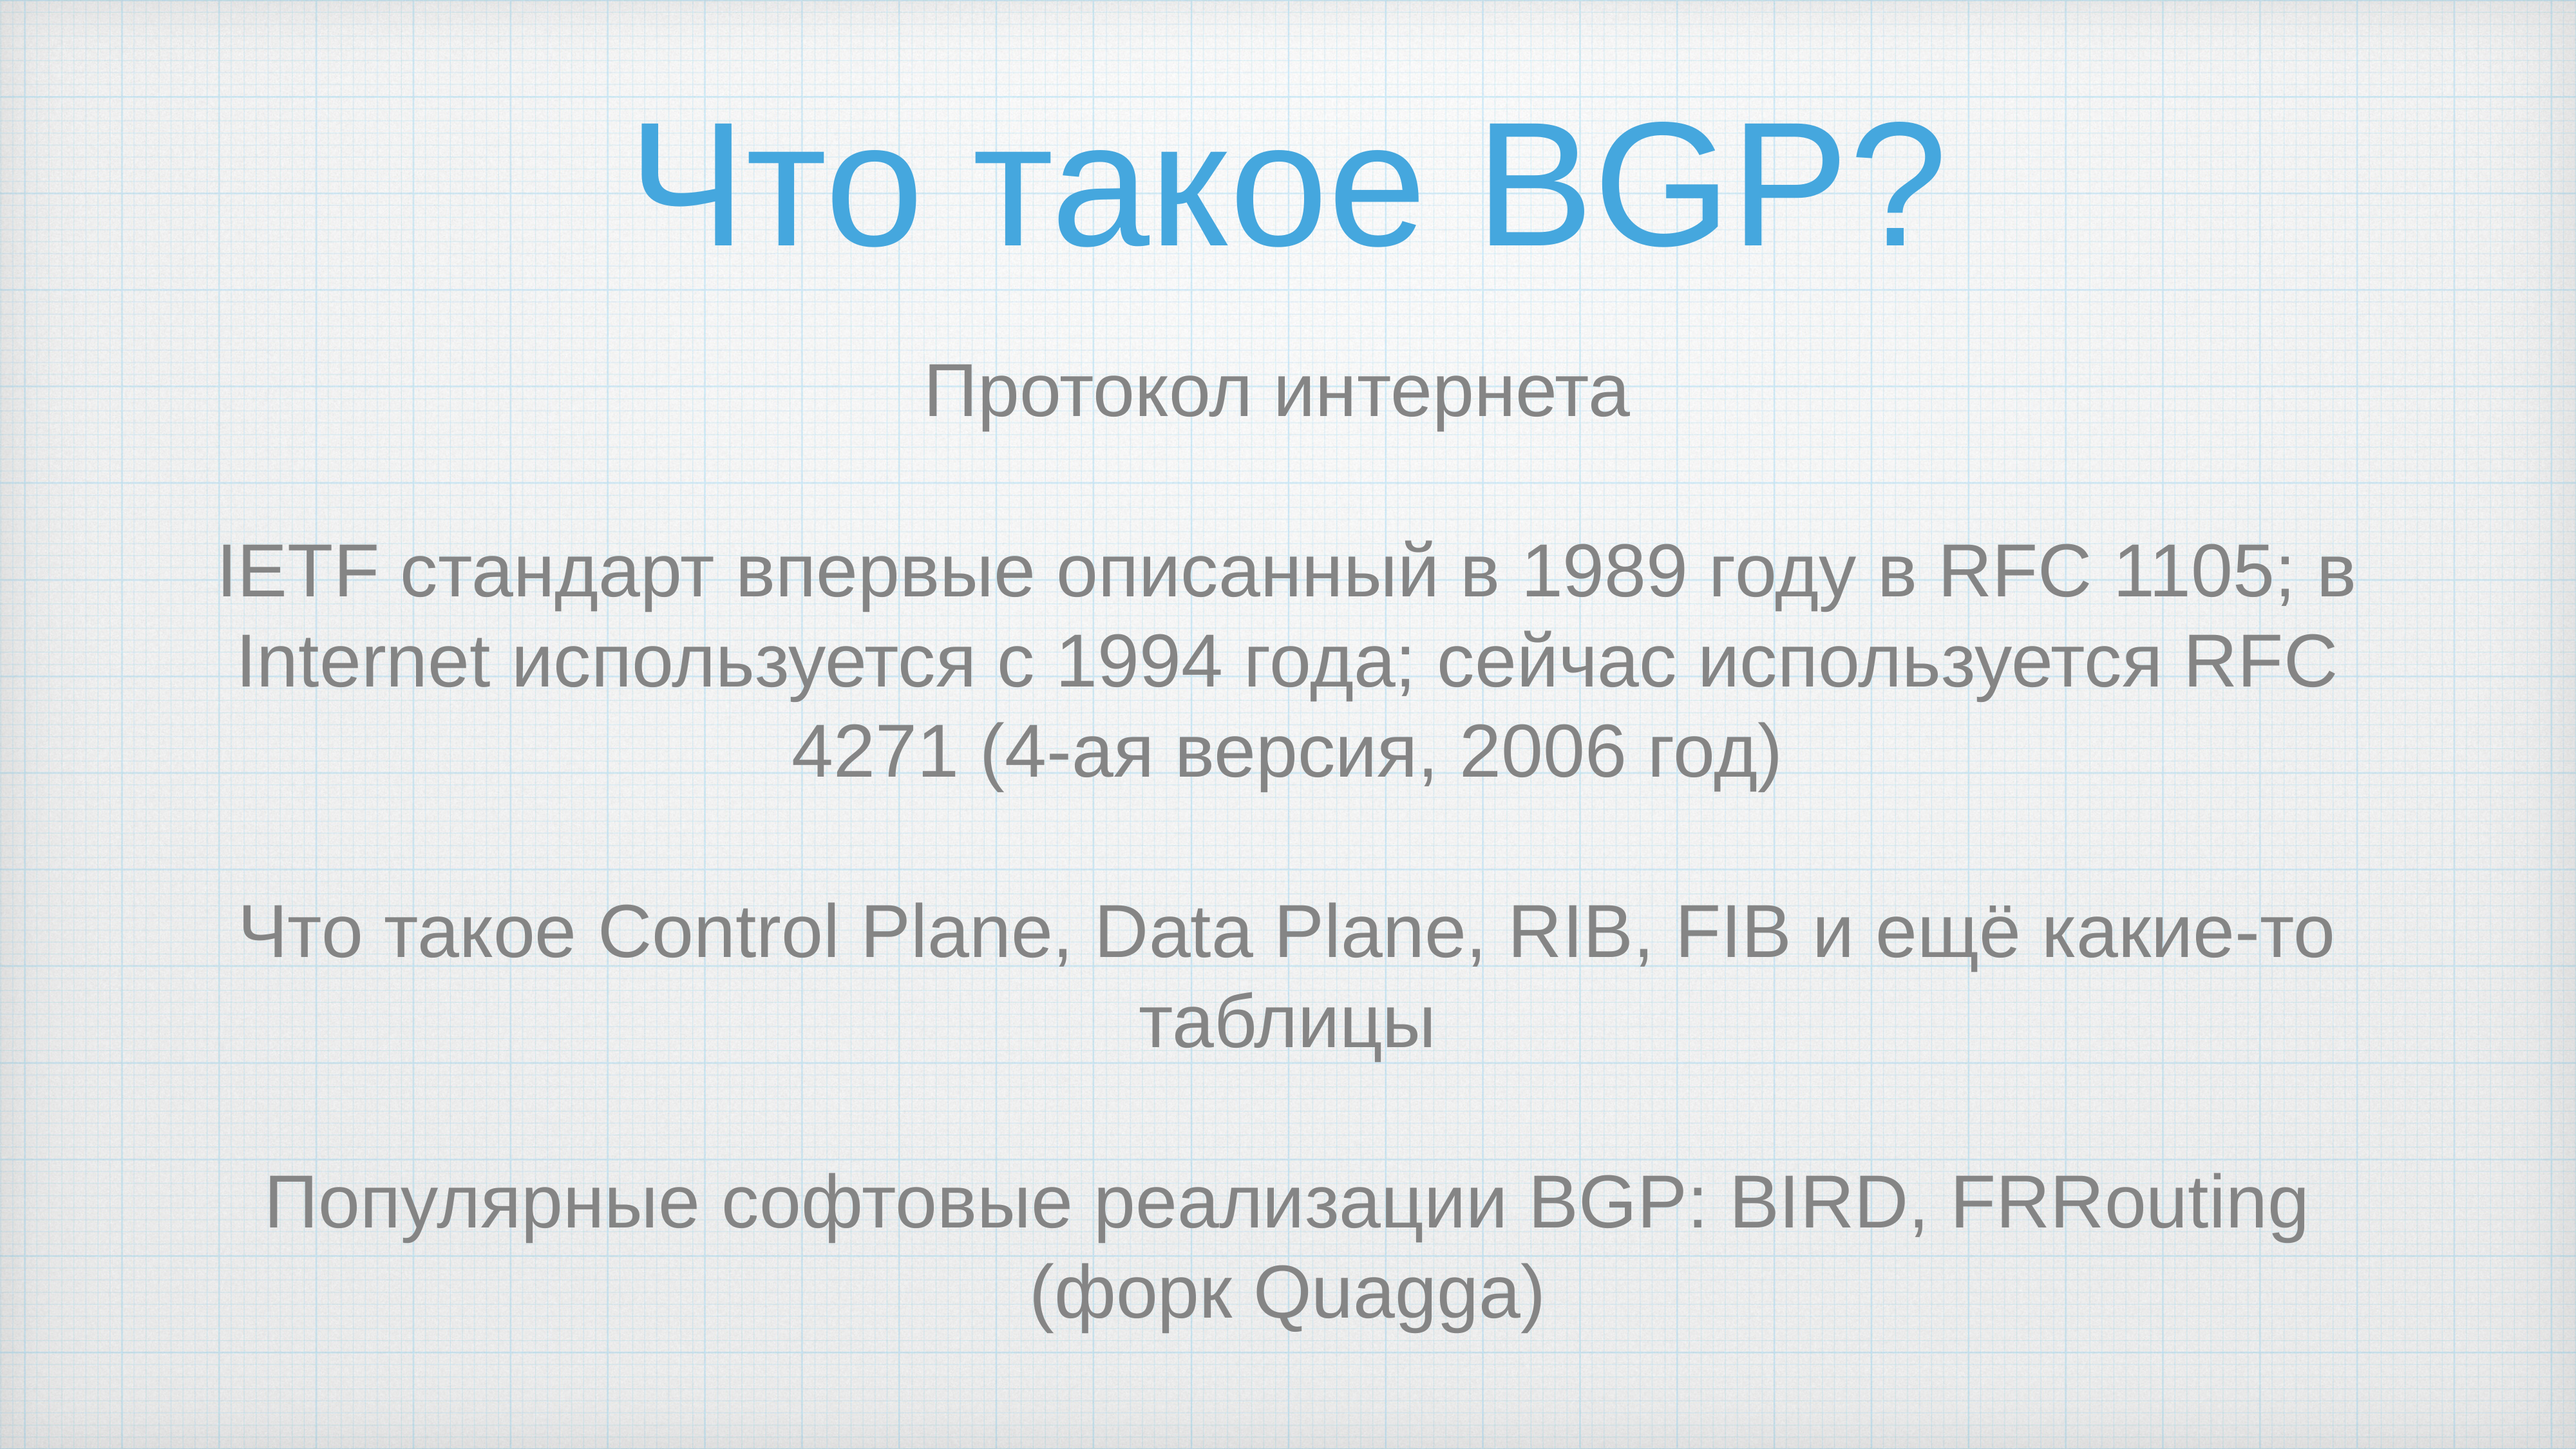

# Что такое BGP?
Протокол интернета

IETF стандарт впервые описанный в 1989 году в RFC 1105; в Internet используется с 1994 года; сейчас используется RFC 4271 (4-ая версия, 2006 год)

Что такое Control Plane, Data Plane, RIB, FIB и ещё какие-то таблицы

Популярные софтовые реализации BGP: BIRD, FRRouting (форк Quagga)